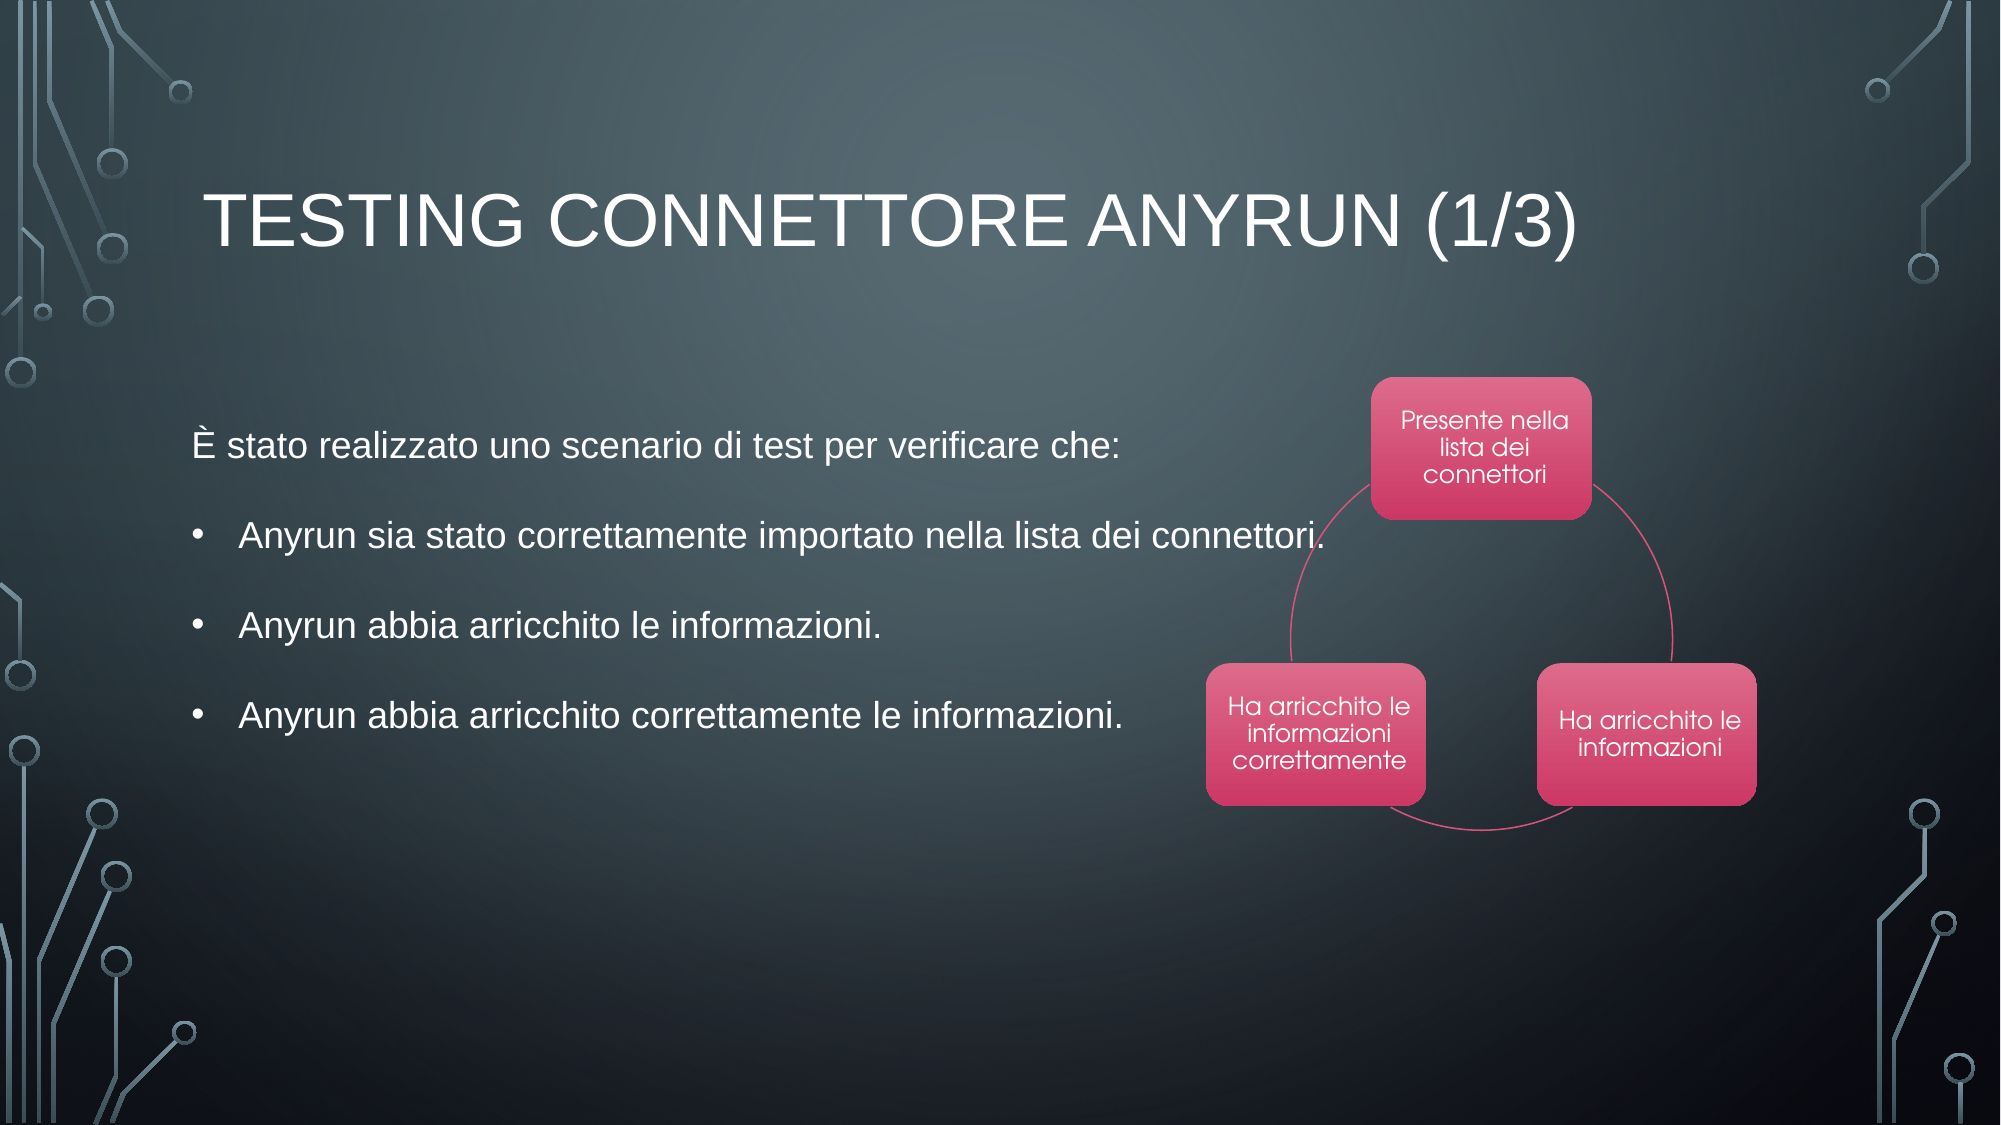

# testing connettore ANyrun (1/3)
Presente nella lista dei connettori
Ha arricchito le informazioni
Ha arricchito le informazioni correttamente
È stato realizzato uno scenario di test per verificare che:

Anyrun sia stato correttamente importato nella lista dei connettori.

Anyrun abbia arricchito le informazioni.

Anyrun abbia arricchito correttamente le informazioni.